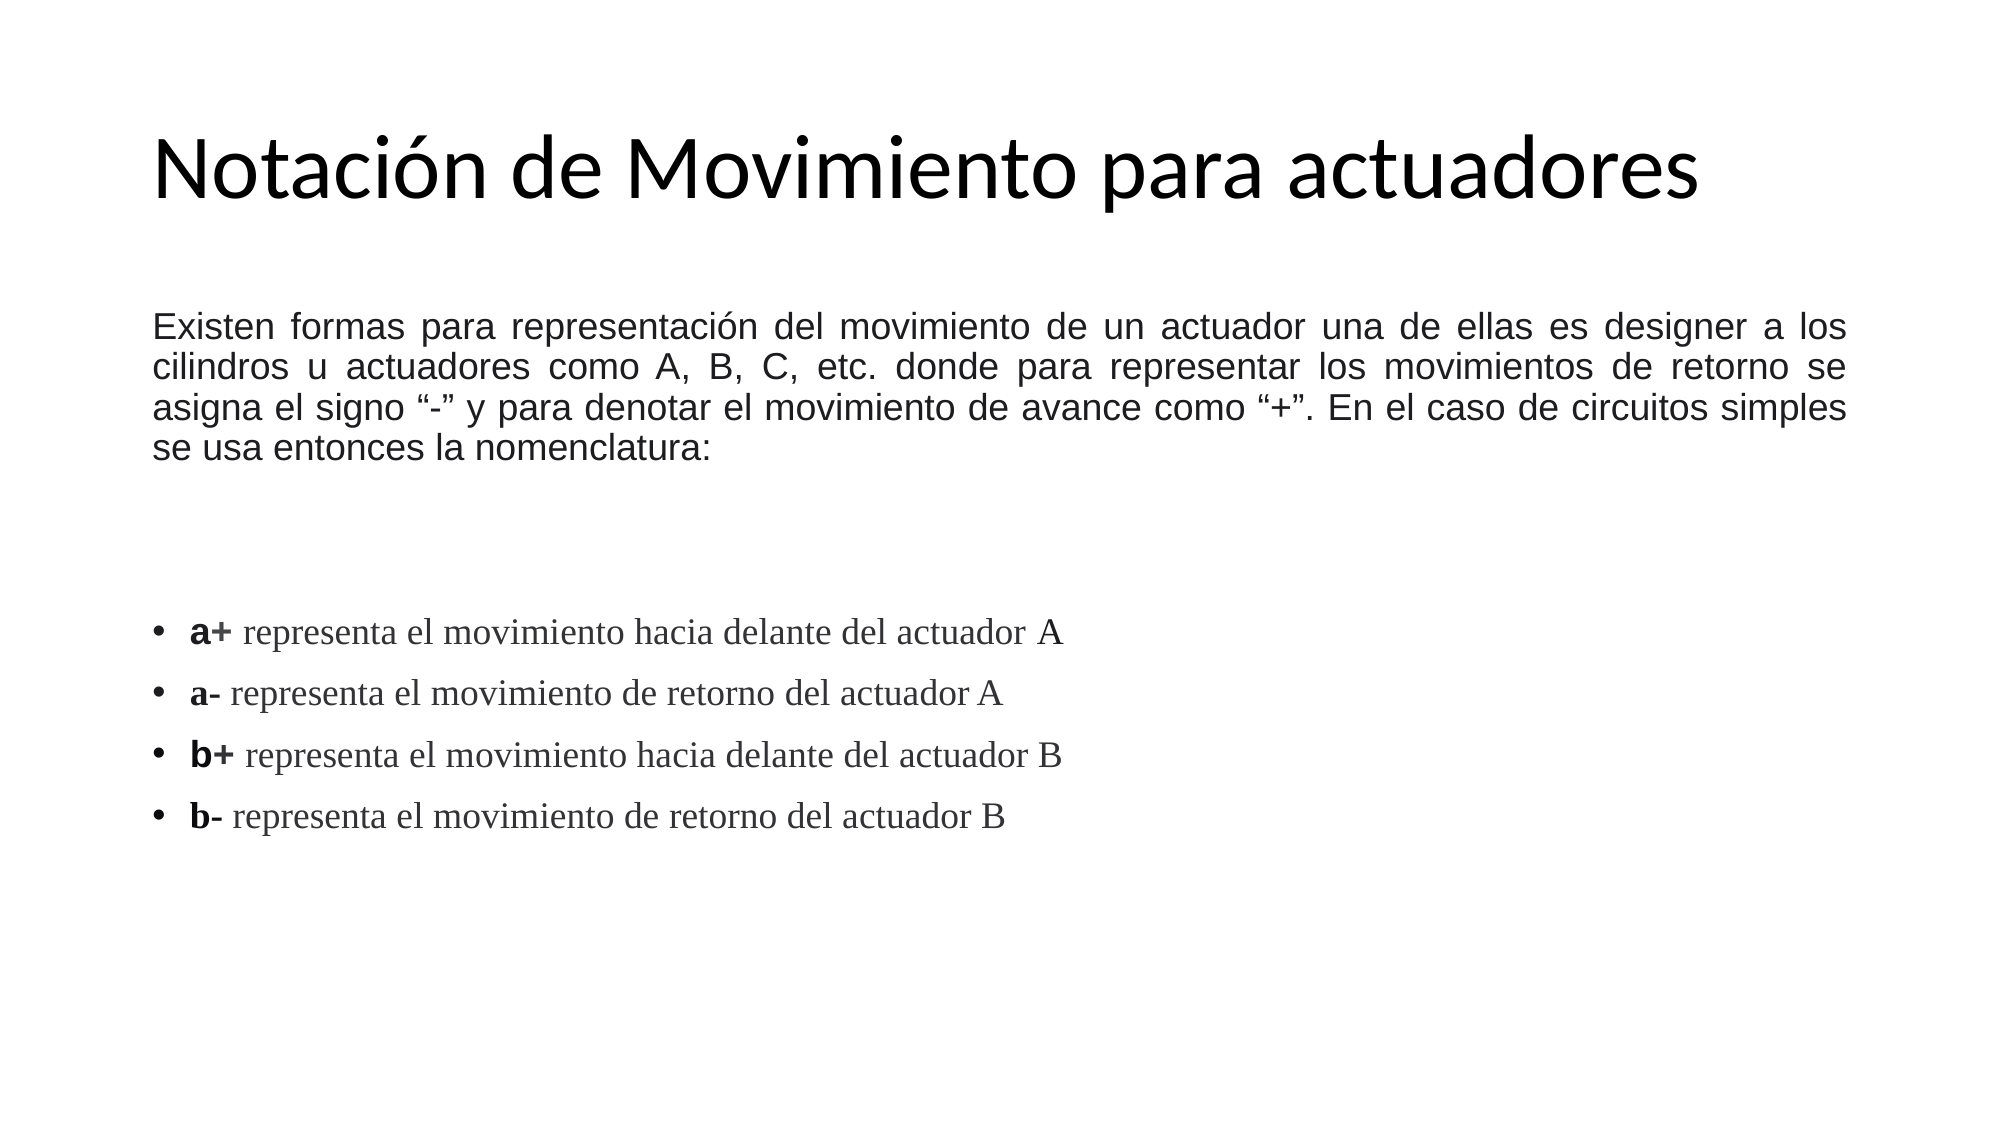

# Notación de Movimiento para actuadores
Existen formas para representación del movimiento de un actuador una de ellas es designer a los cilindros u actuadores como A, B, C, etc. donde para representar los movimientos de retorno se asigna el signo “-” y para denotar el movimiento de avance como “+”. En el caso de circuitos simples se usa entonces la nomenclatura:

a+ representa el movimiento hacia delante del actuador A
a- representa el movimiento de retorno del actuador A
b+ representa el movimiento hacia delante del actuador B
b- representa el movimiento de retorno del actuador B